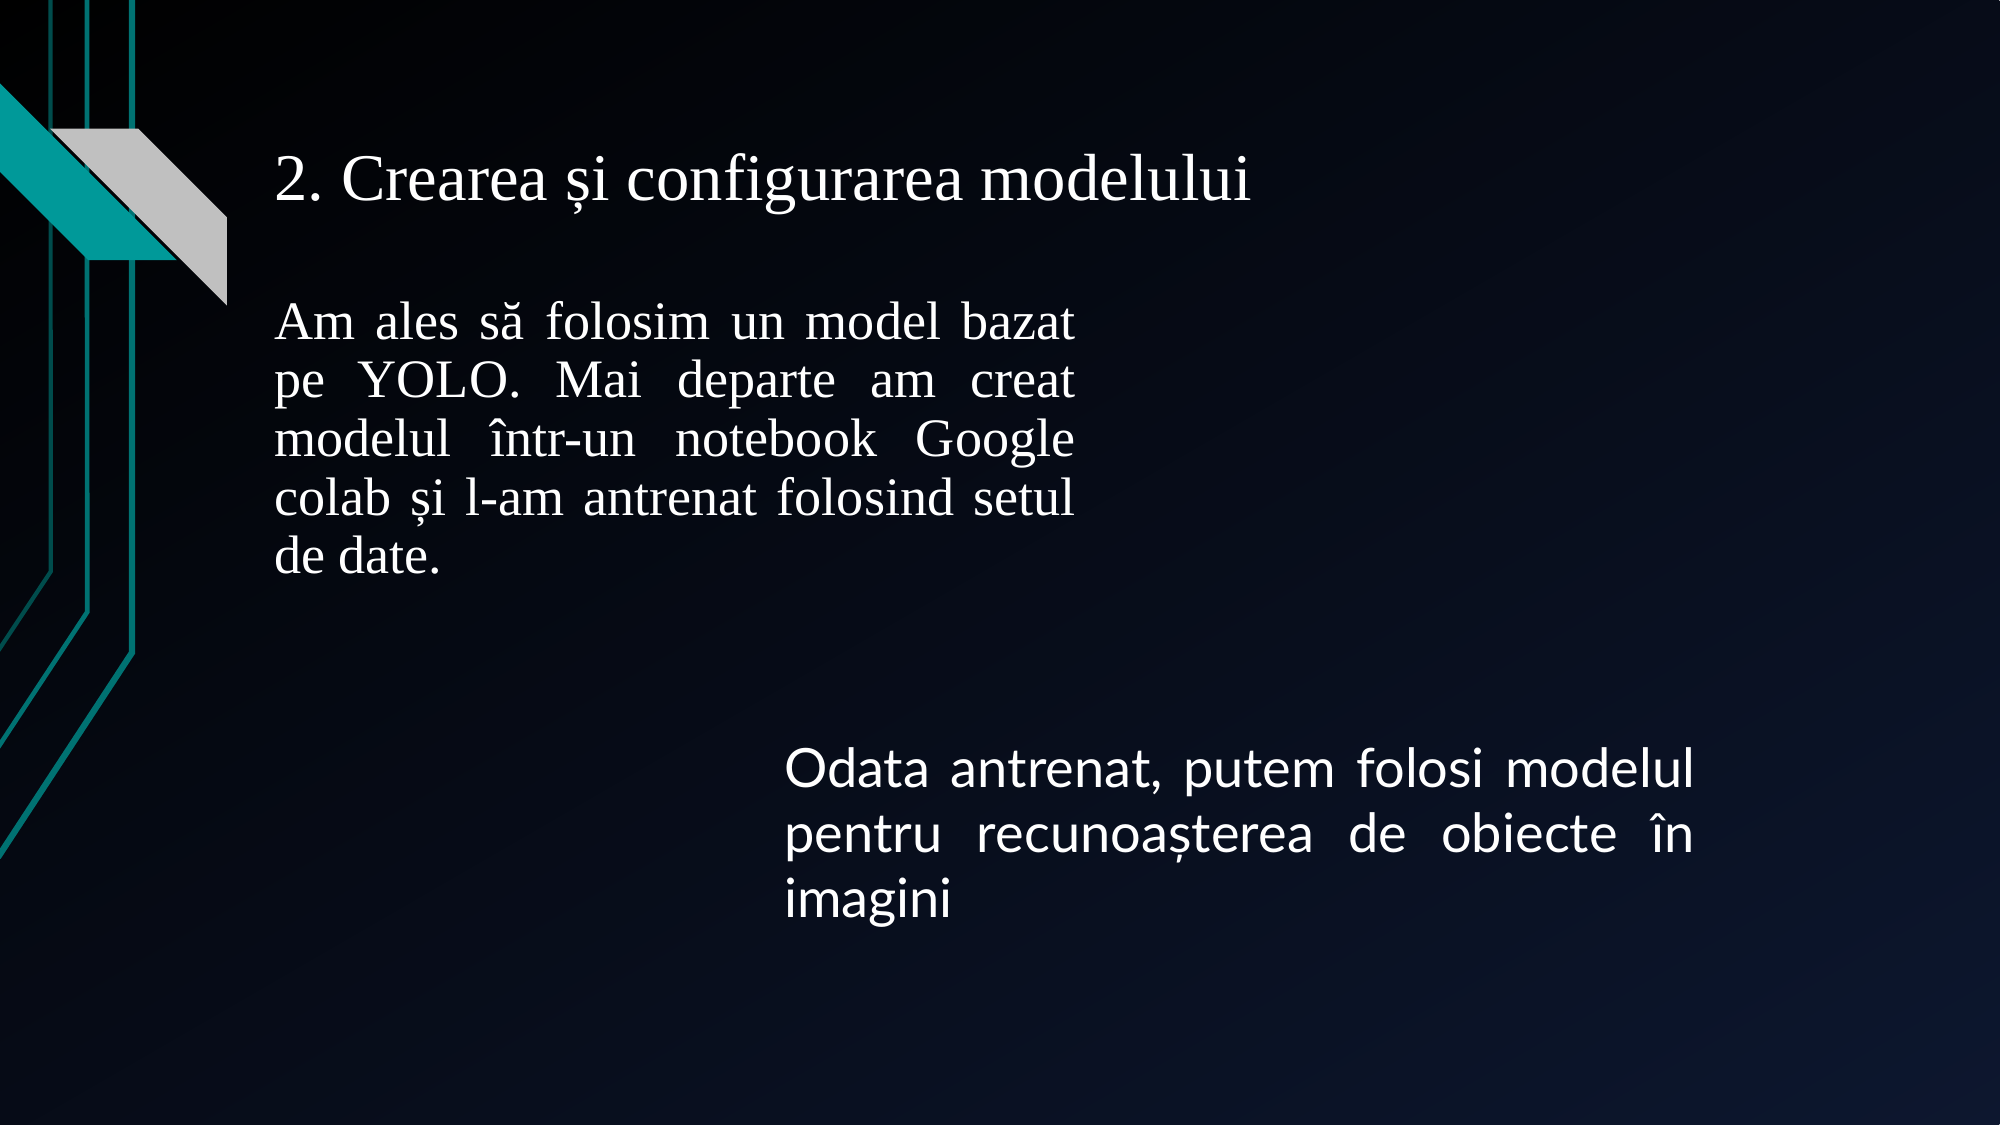

# 2. Crearea și configurarea modelului
Am ales să folosim un model bazat pe YOLO. Mai departe am creat modelul într-un notebook Google colab și l-am antrenat folosind setul de date.
Odata antrenat, putem folosi modelul pentru recunoașterea de obiecte în imagini